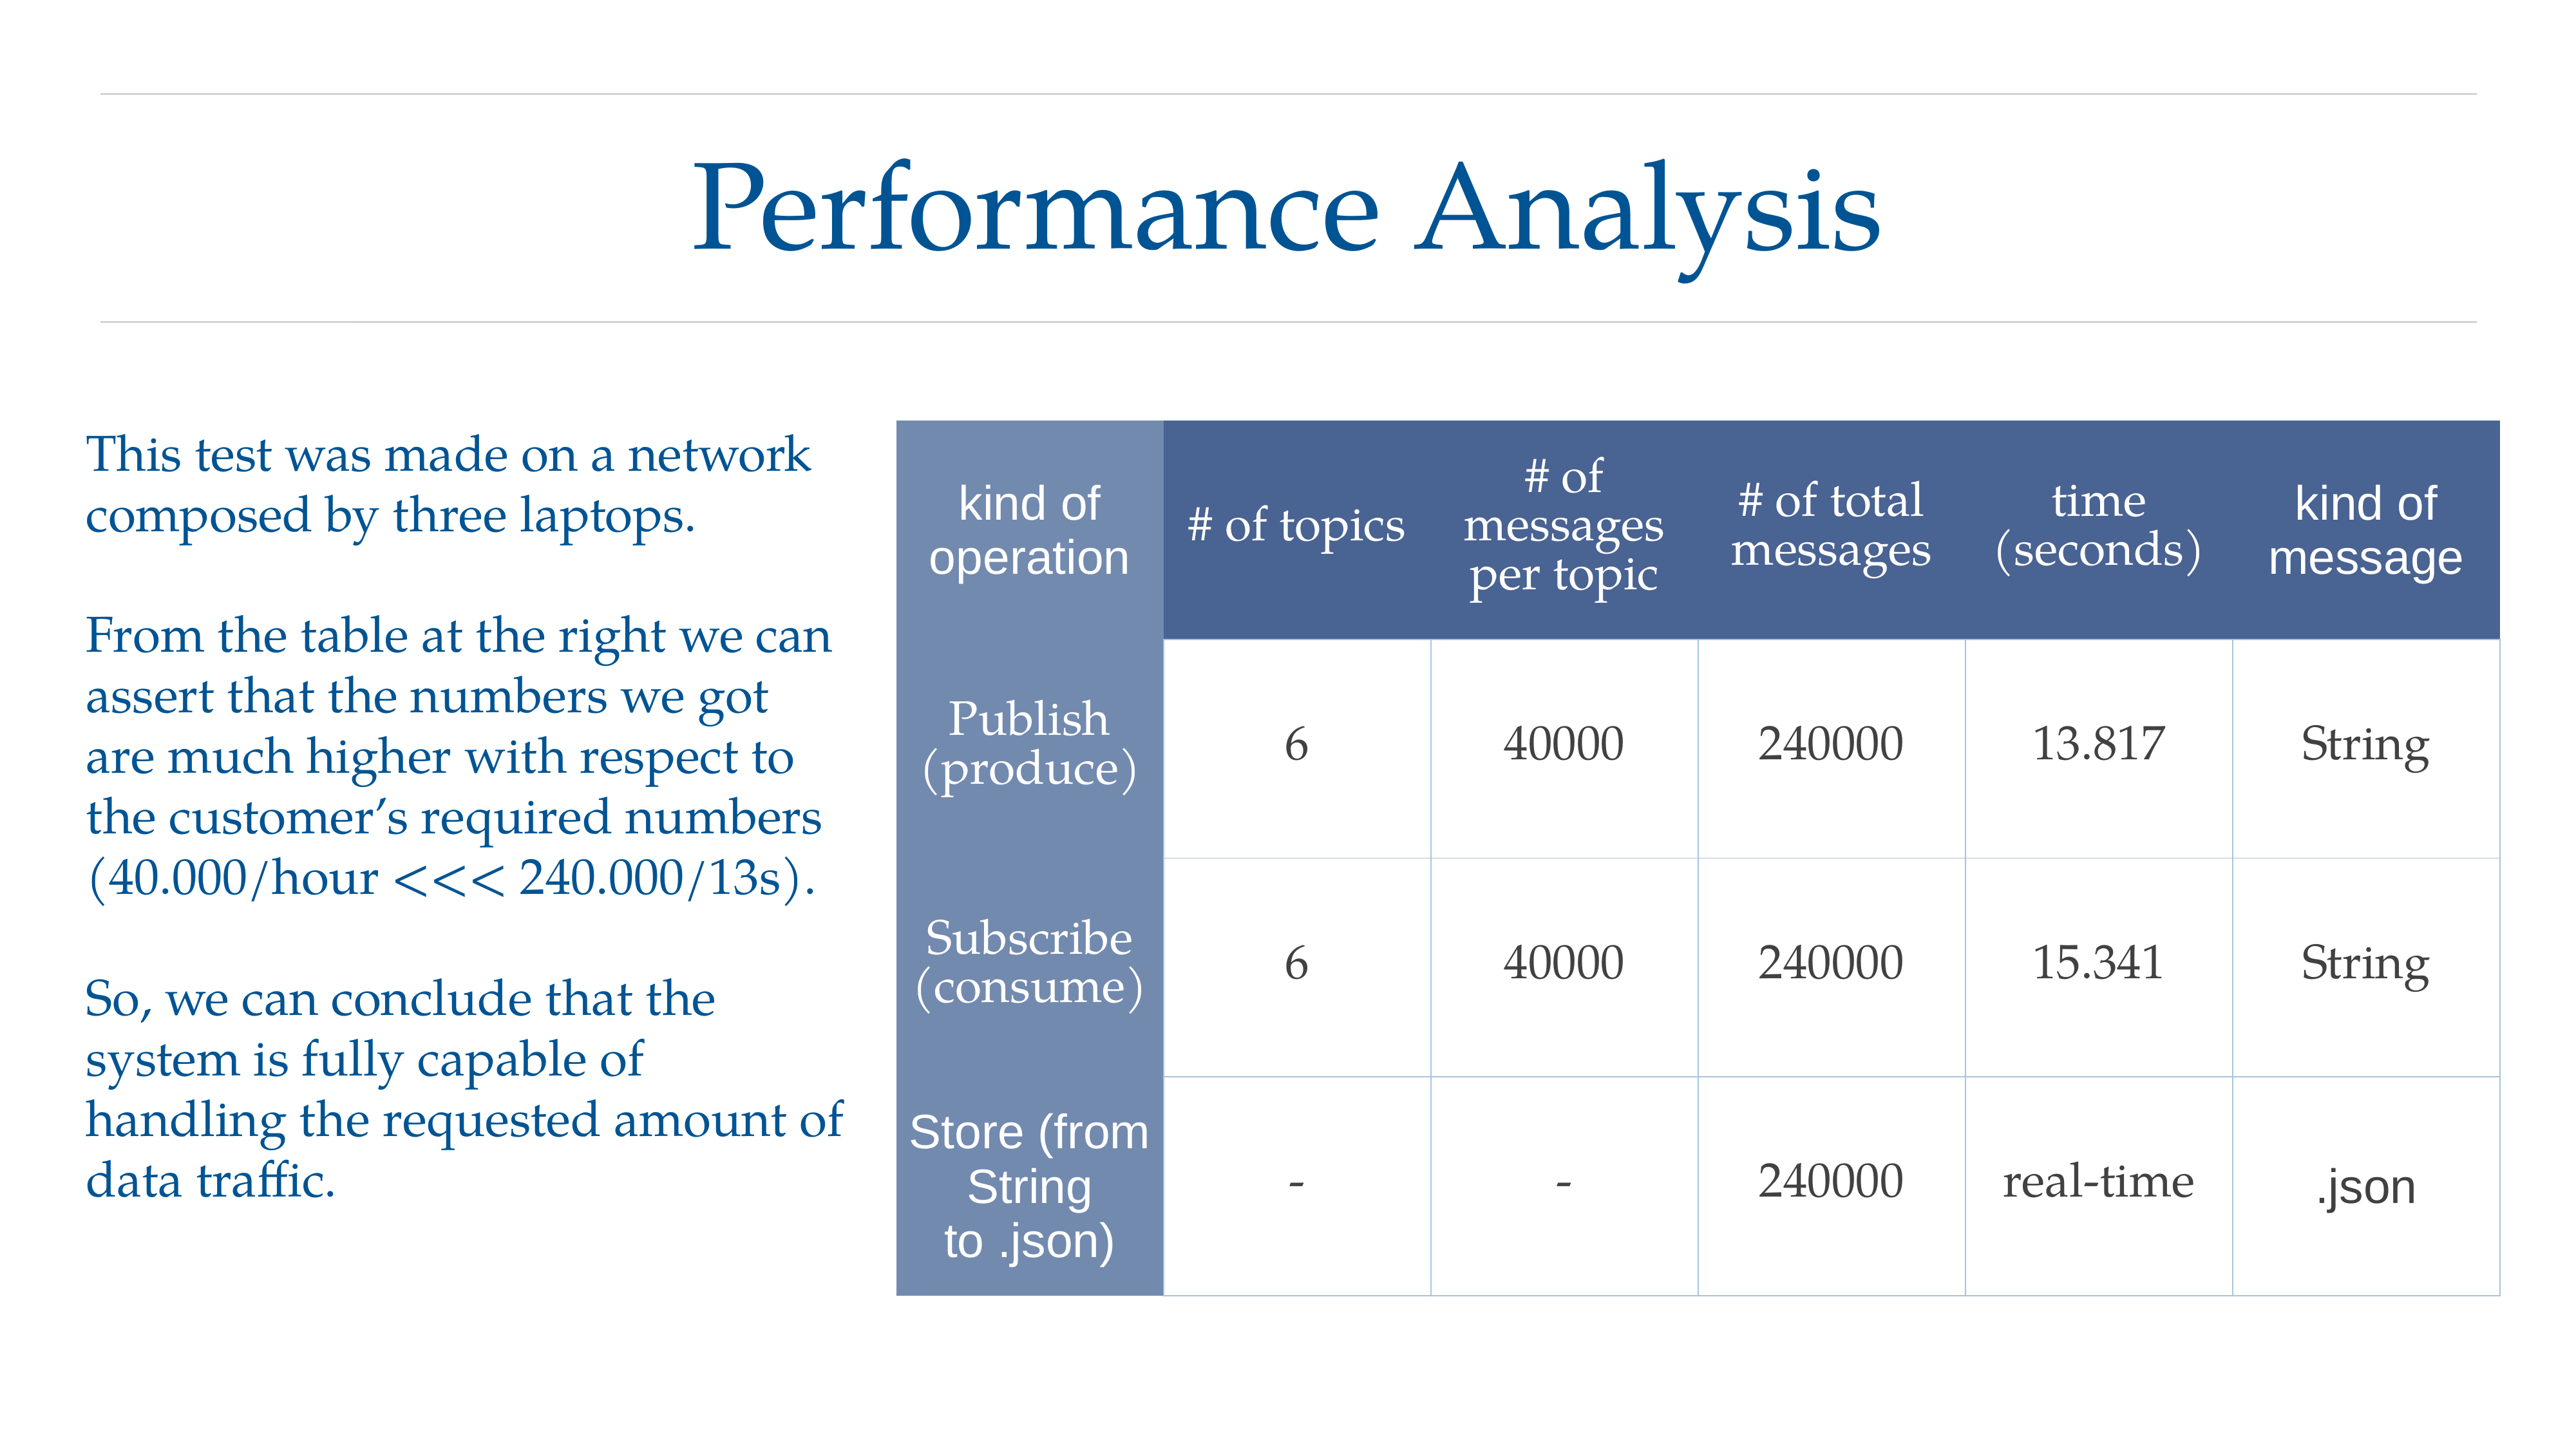

# Performance Analysis
This test was made on a network composed by three laptops.

From the table at the right we can assert that the numbers we got are much higher with respect to the customer’s required numbers (40.000/hour <<< 240.000/13s).

So, we can conclude that the system is fully capable of handling the requested amount of data traffic.
| kind of operation | # of topics | # of messages per topic | # of total messages | time (seconds) | kind of message |
| --- | --- | --- | --- | --- | --- |
| Publish (produce) | 6 | 40000 | 240000 | 13.817 | String |
| Subscribe (consume) | 6 | 40000 | 240000 | 15.341 | String |
| Store (from String to .json) | - | - | 240000 | real-time | .json |